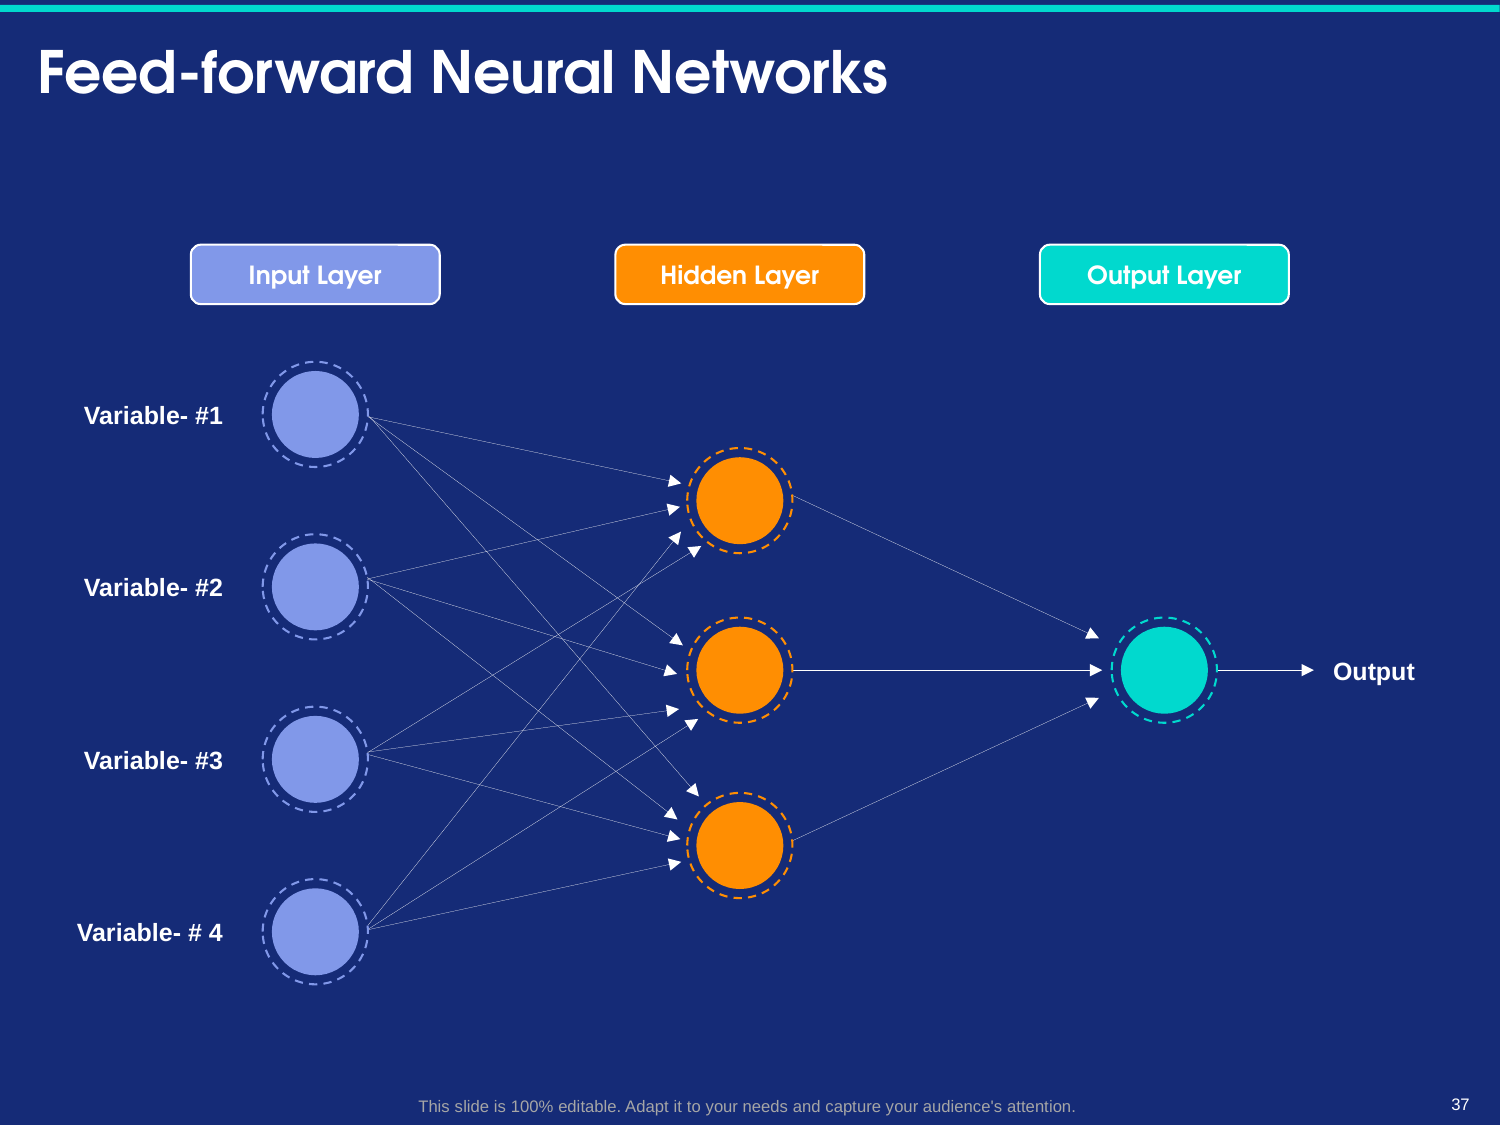

# Feed-forward Neural Networks

Input Layer

Hidden Layer

Output Layer

Variable- #1

Variable- #2

Output

Variable- #3

Variable- # 4
37
This slide is 100% editable. Adapt it to your needs and capture your audience's attention.